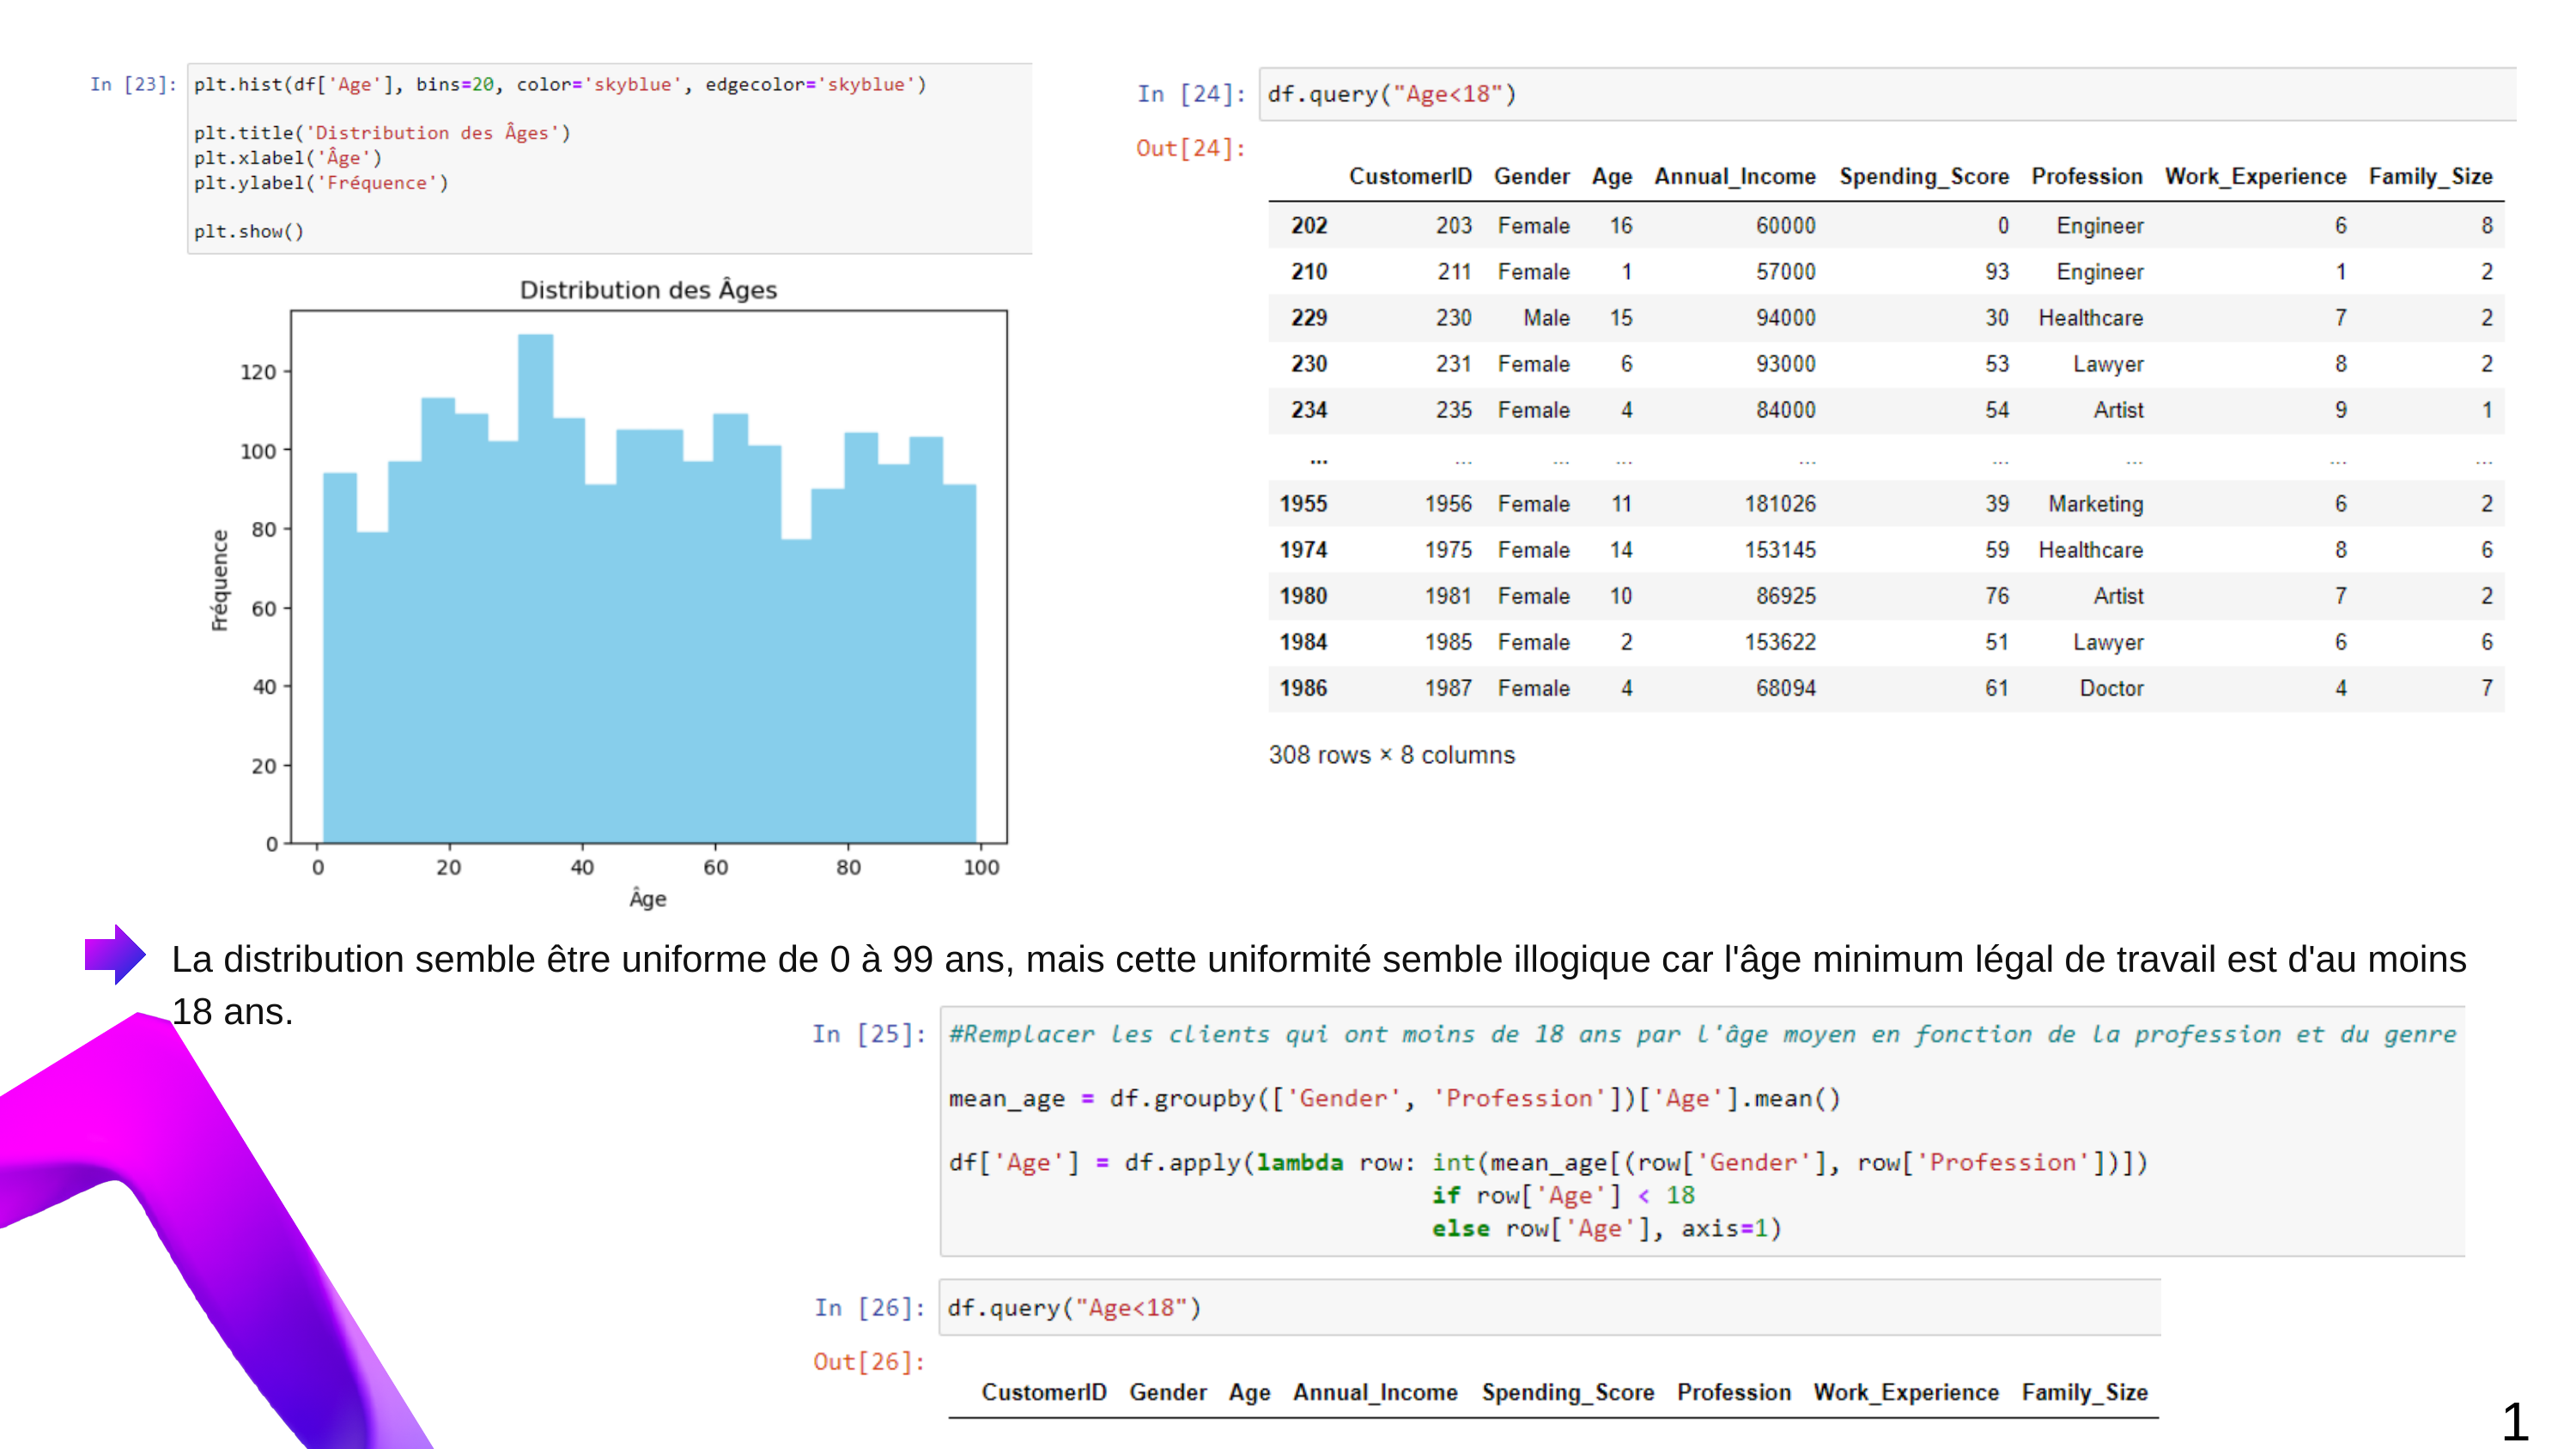

La distribution semble être uniforme de 0 à 99 ans, mais cette uniformité semble illogique car l'âge minimum légal de travail est d'au moins 18 ans.

13